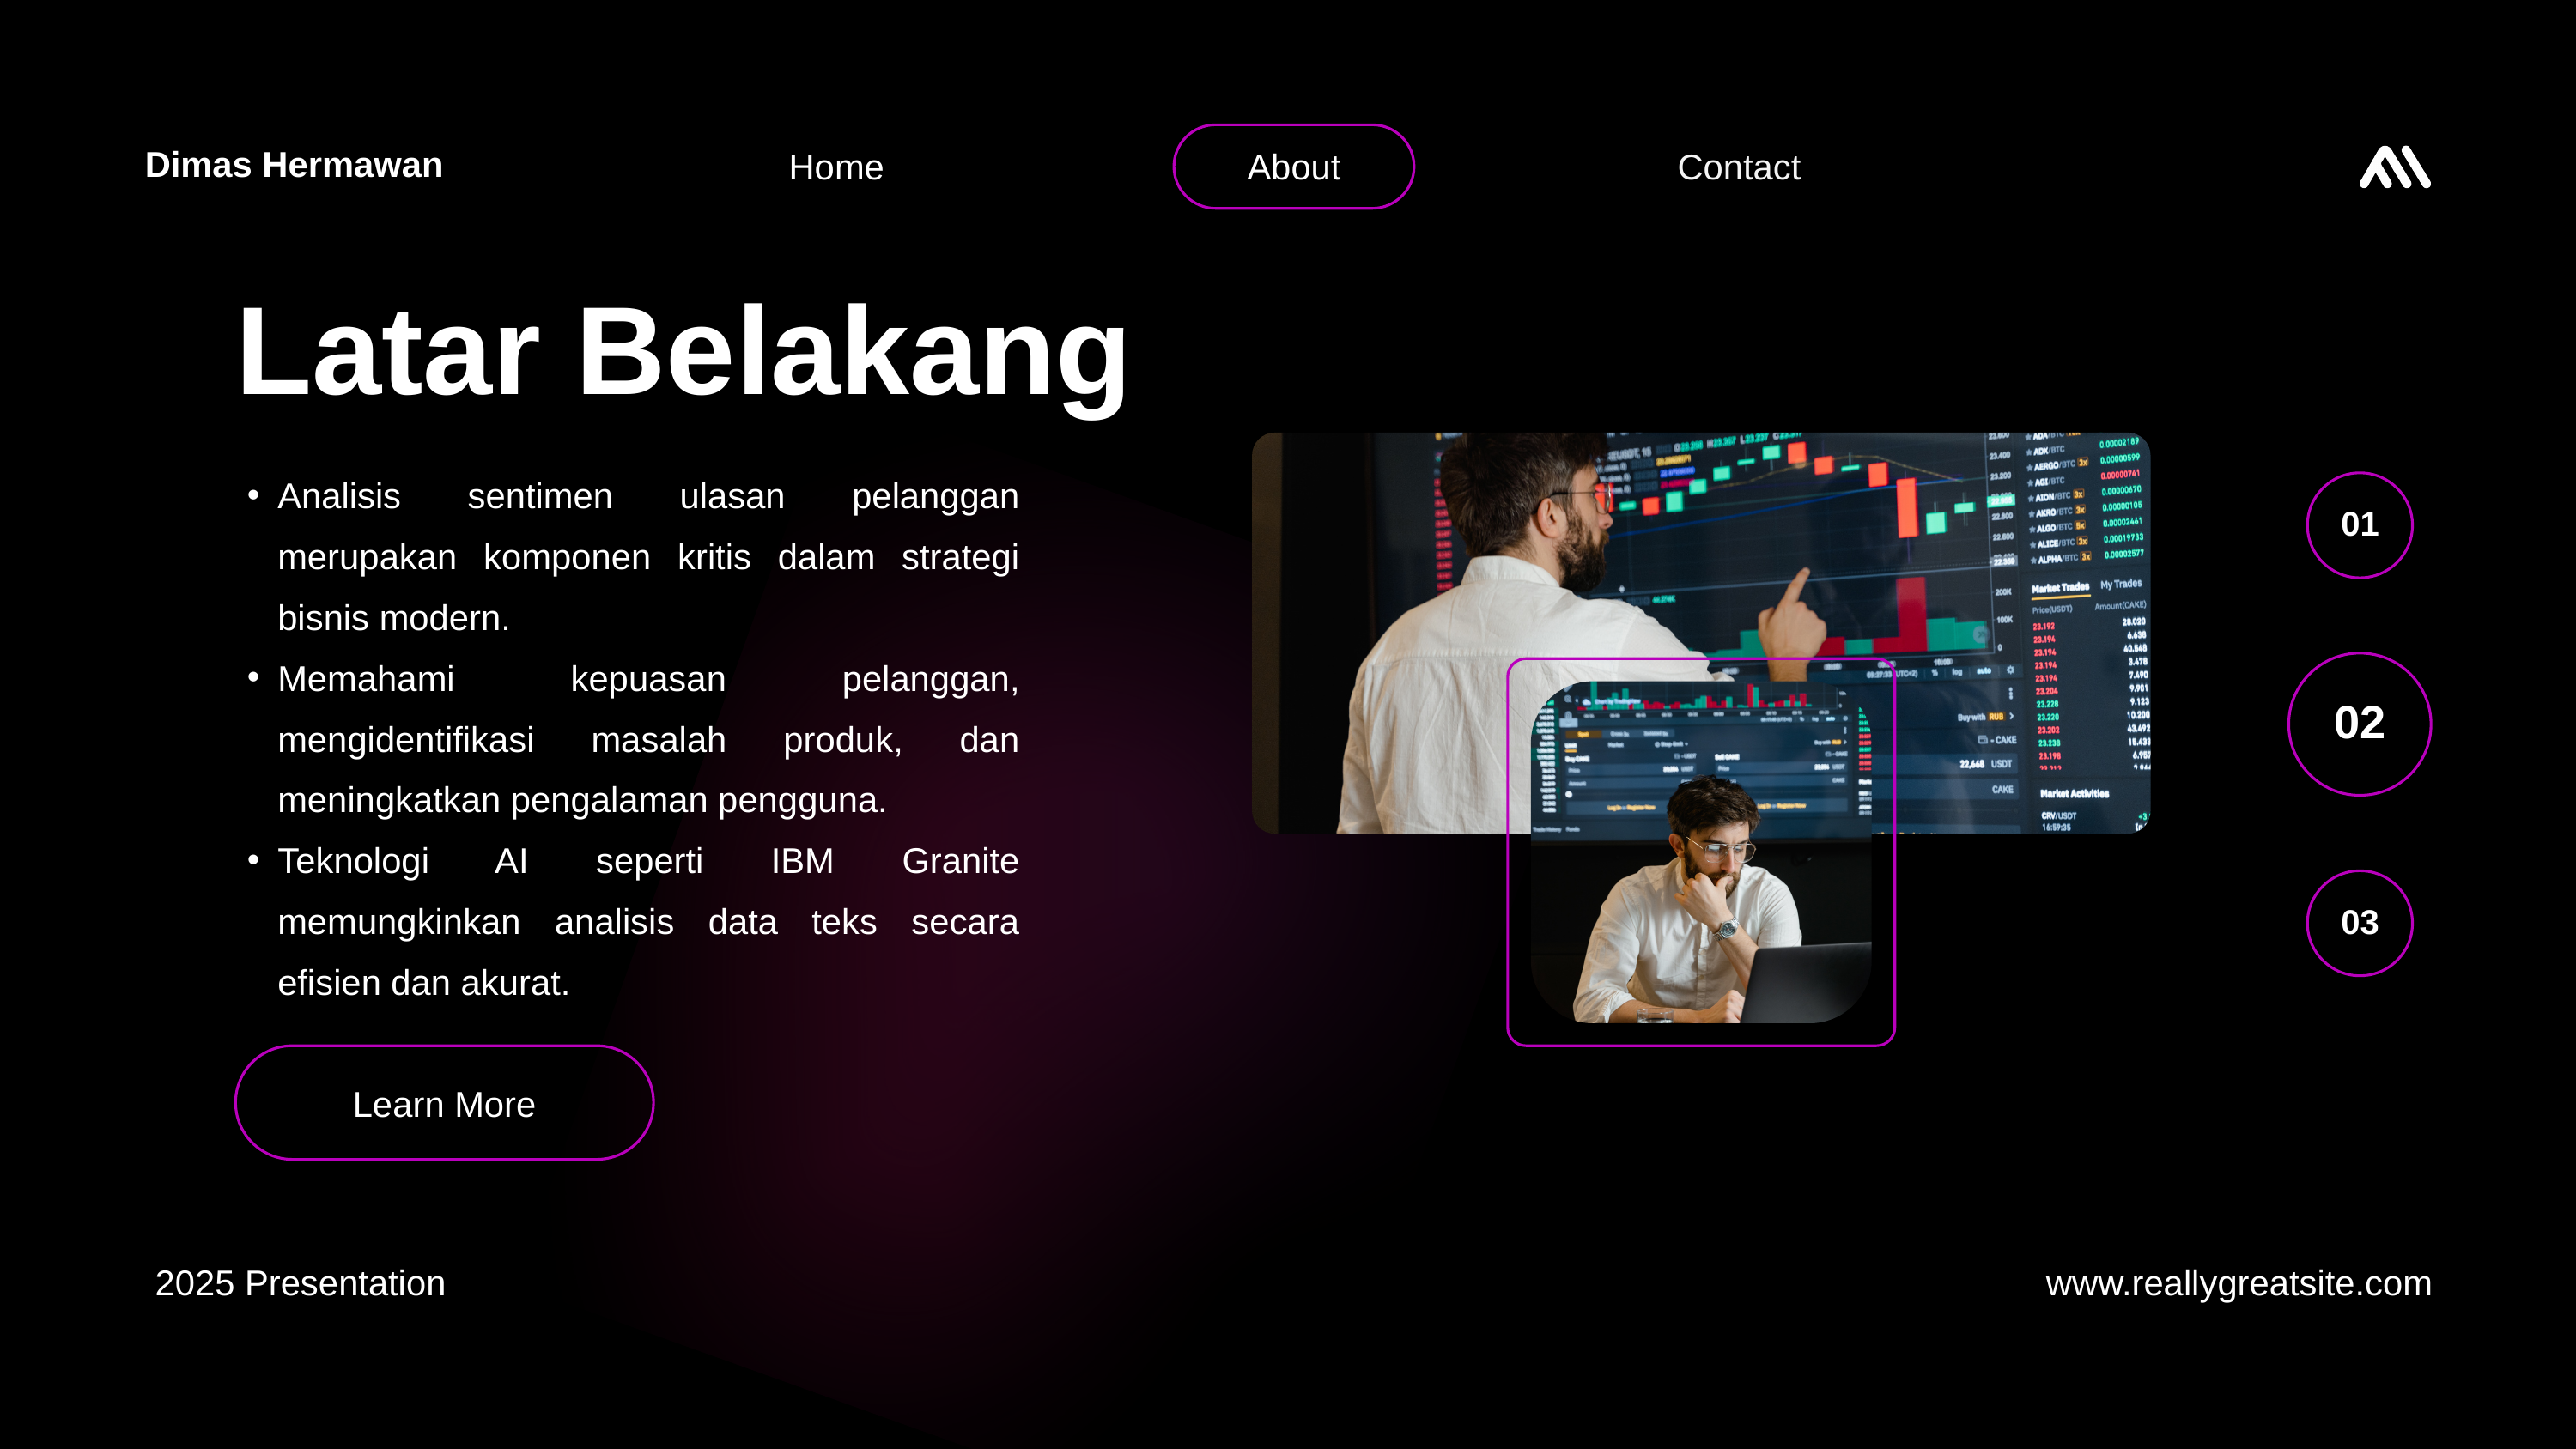

Home
About
Contact

Dimas Hermawan
Latar Belakang

Analisis sentimen ulasan pelanggan merupakan komponen kritis dalam strategi bisnis modern.
Memahami kepuasan pelanggan, mengidentifikasi masalah produk, dan meningkatkan pengalaman pengguna.
Teknologi AI seperti IBM Granite memungkinkan analisis data teks secara efisien dan akurat.

01

02

03

Learn More
www.reallygreatsite.com
2025 Presentation